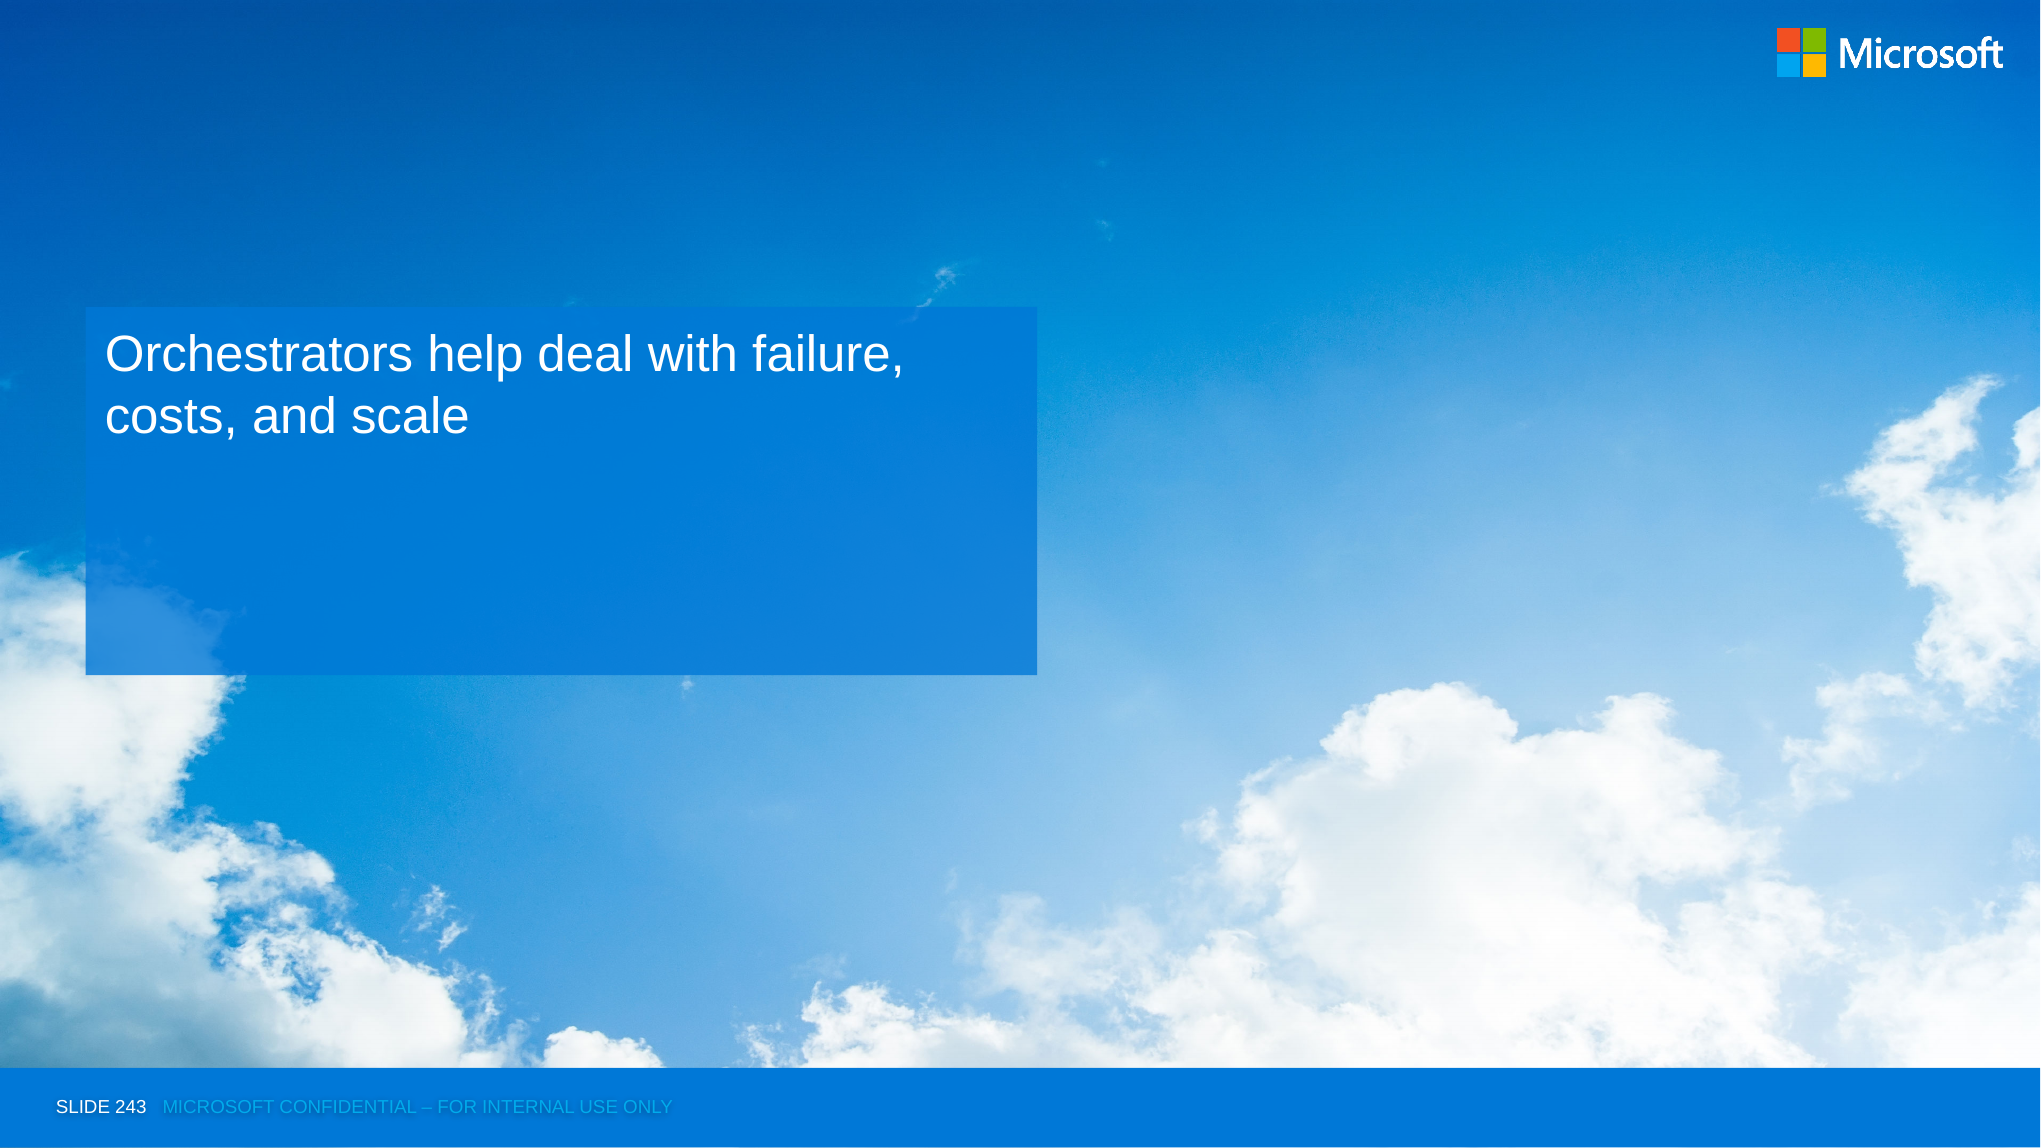

Orchestrators help deal with failure, costs, and scale